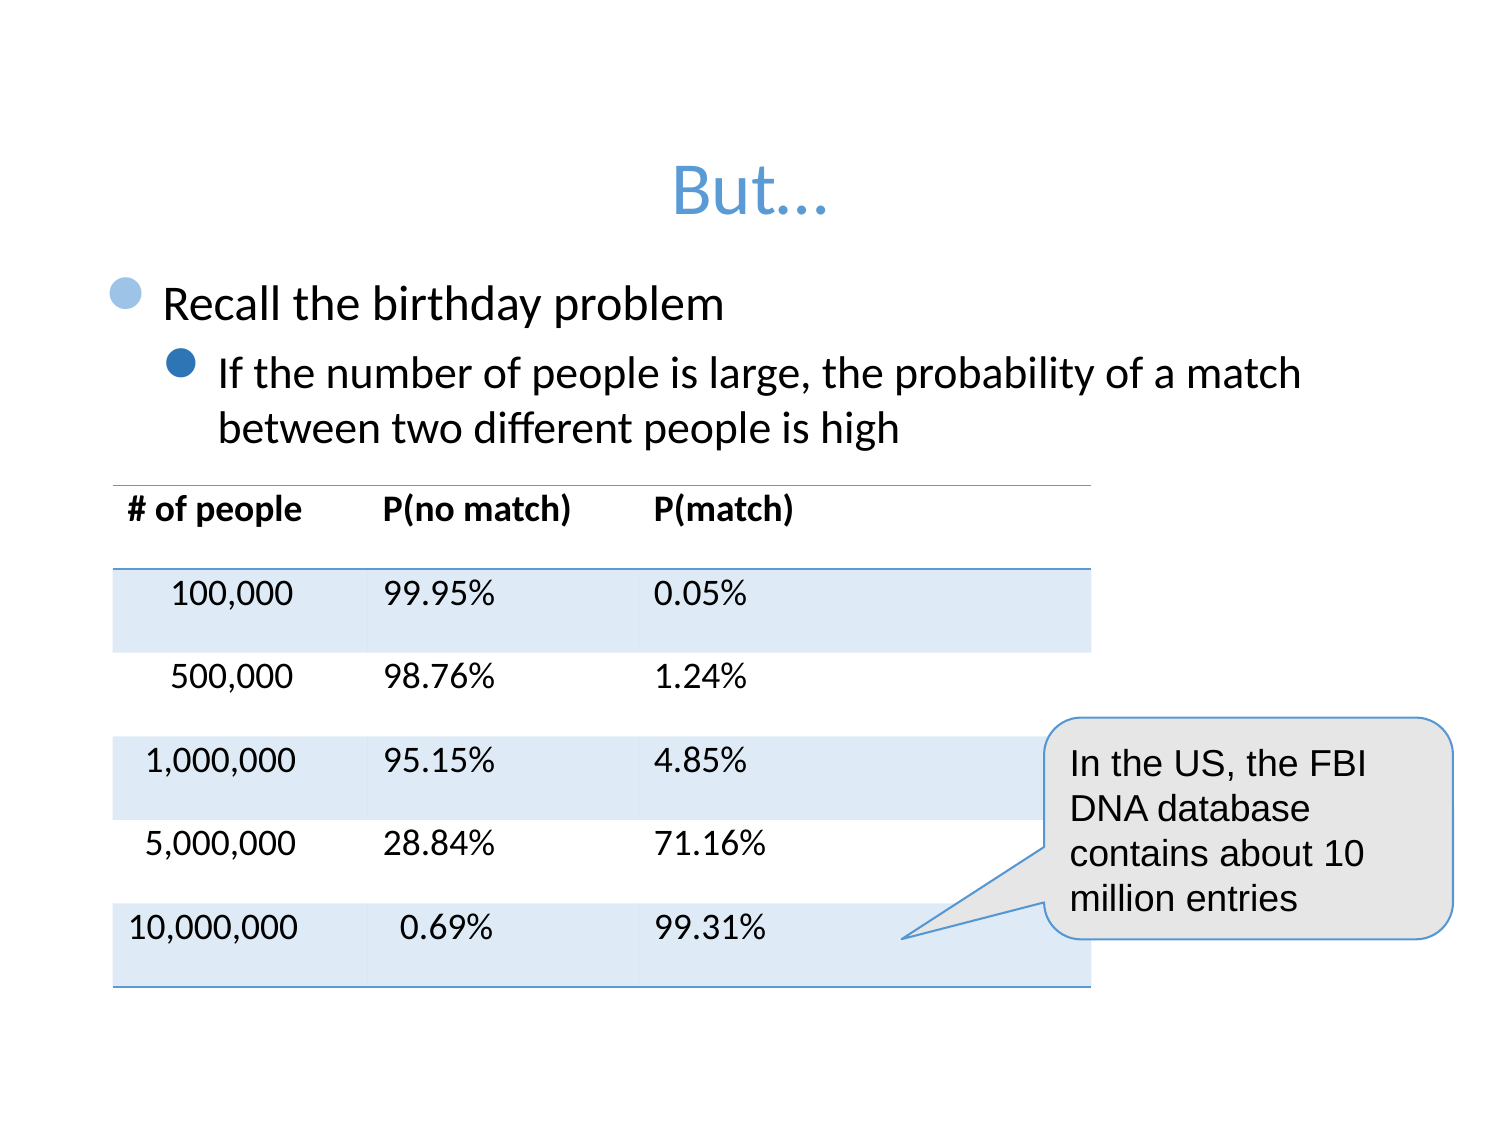

# But…
Recall the birthday problem
If the number of people is large, the probability of a match between two different people is high

| # of people | P(no match) | P(match) |
| --- | --- | --- |
| 100,000 | 99.95% | 0.05% |
| 500,000 | 98.76% | 1.24% |
| 1,000,000 | 95.15% | 4.85% |
| 5,000,000 | 28.84% | 71.16% |
| 10,000,000 | 0.69% | 99.31% |
In the US, the FBI DNA database contains about 10 million entries
35